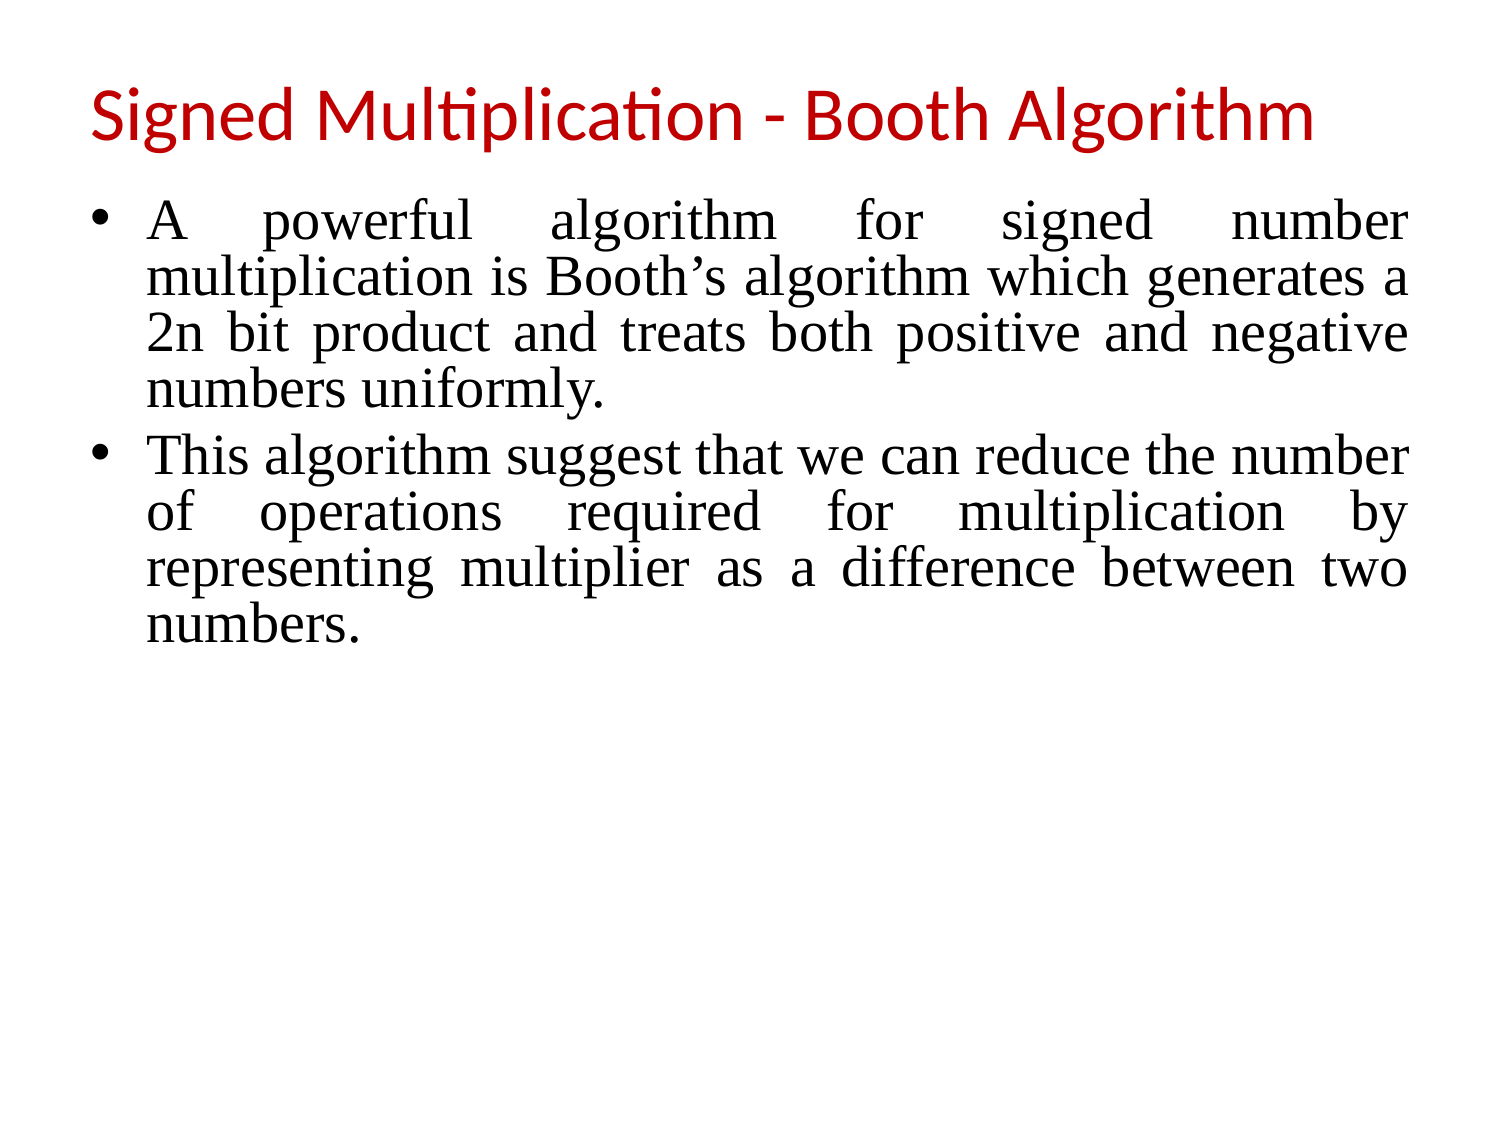

# Signed Multiplication - Booth Algorithm
A powerful algorithm for signed number multiplication is Booth’s algorithm which generates a 2n bit product and treats both positive and negative numbers uniformly.
This algorithm suggest that we can reduce the number of operations required for multiplication by representing multiplier as a difference between two numbers.